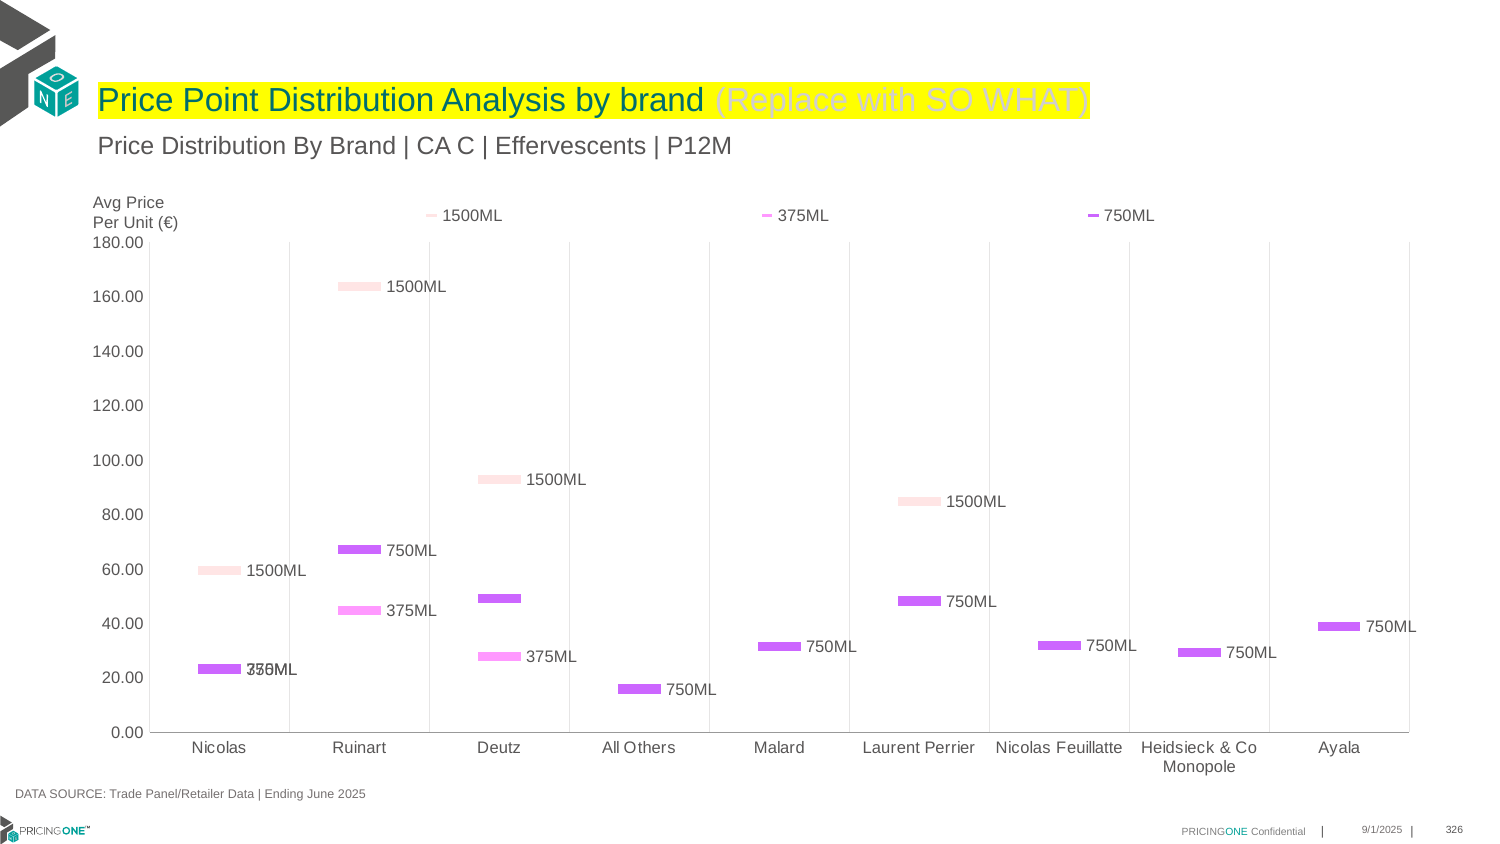

# Price Point Distribution Analysis by brand (Replace with SO WHAT)
Price Distribution By Brand | CA C | Effervescents | P12M

### Chart

| Category | 1500ML | 375ML | 750ML |
|---|---|---|---|
| Nicolas | 59.4043 | 23.0599 | 23.1067 |
| Ruinart | 163.6448 | 44.6344 | 66.9344 |
| Deutz | 92.8144 | 27.861 | 48.9899 |
| All Others | None | None | 15.8347 |
| Malard | None | None | 31.48 |
| Laurent Perrier | 84.7293 | None | 48.1732 |
| Nicolas Feuillatte | None | None | 31.7424 |
| Heidsieck & Co Monopole | None | None | 29.2534 |
| Ayala | None | None | 38.716 |
Avg Price
Per Unit (€)
DATA SOURCE: Trade Panel/Retailer Data | Ending June 2025
9/1/2025
326